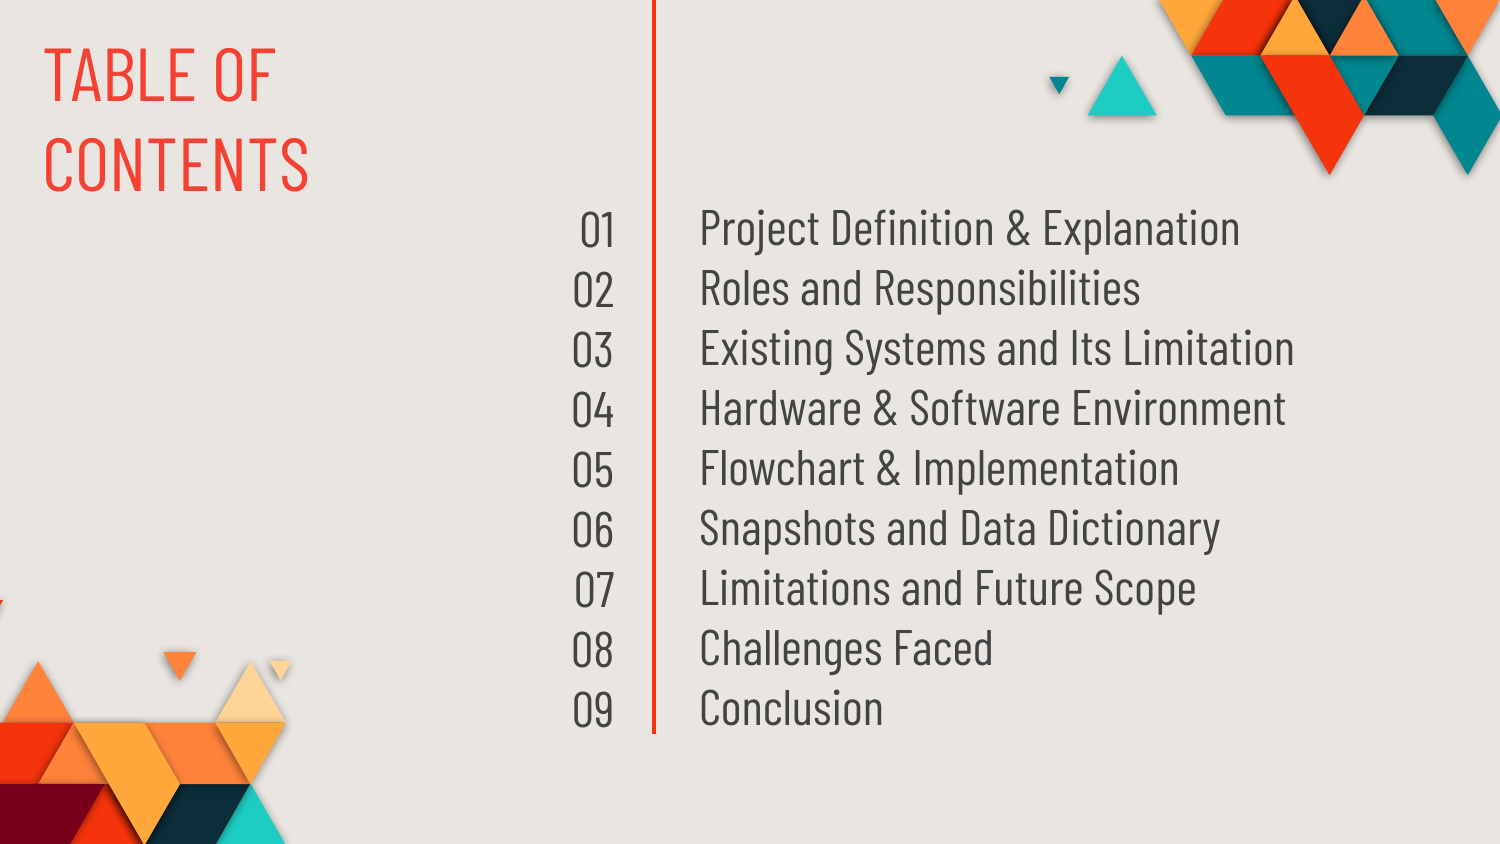

TABLE OF CONTENTS
# Project Definition & Explanation Roles and Responsibilities Existing Systems and Its Limitation Hardware & Software Environment Flowchart & Implementation Snapshots and Data Dictionary Limitations and Future Scope Challenges Faced Conclusion
01
02
03
04
05
06
07
08
09